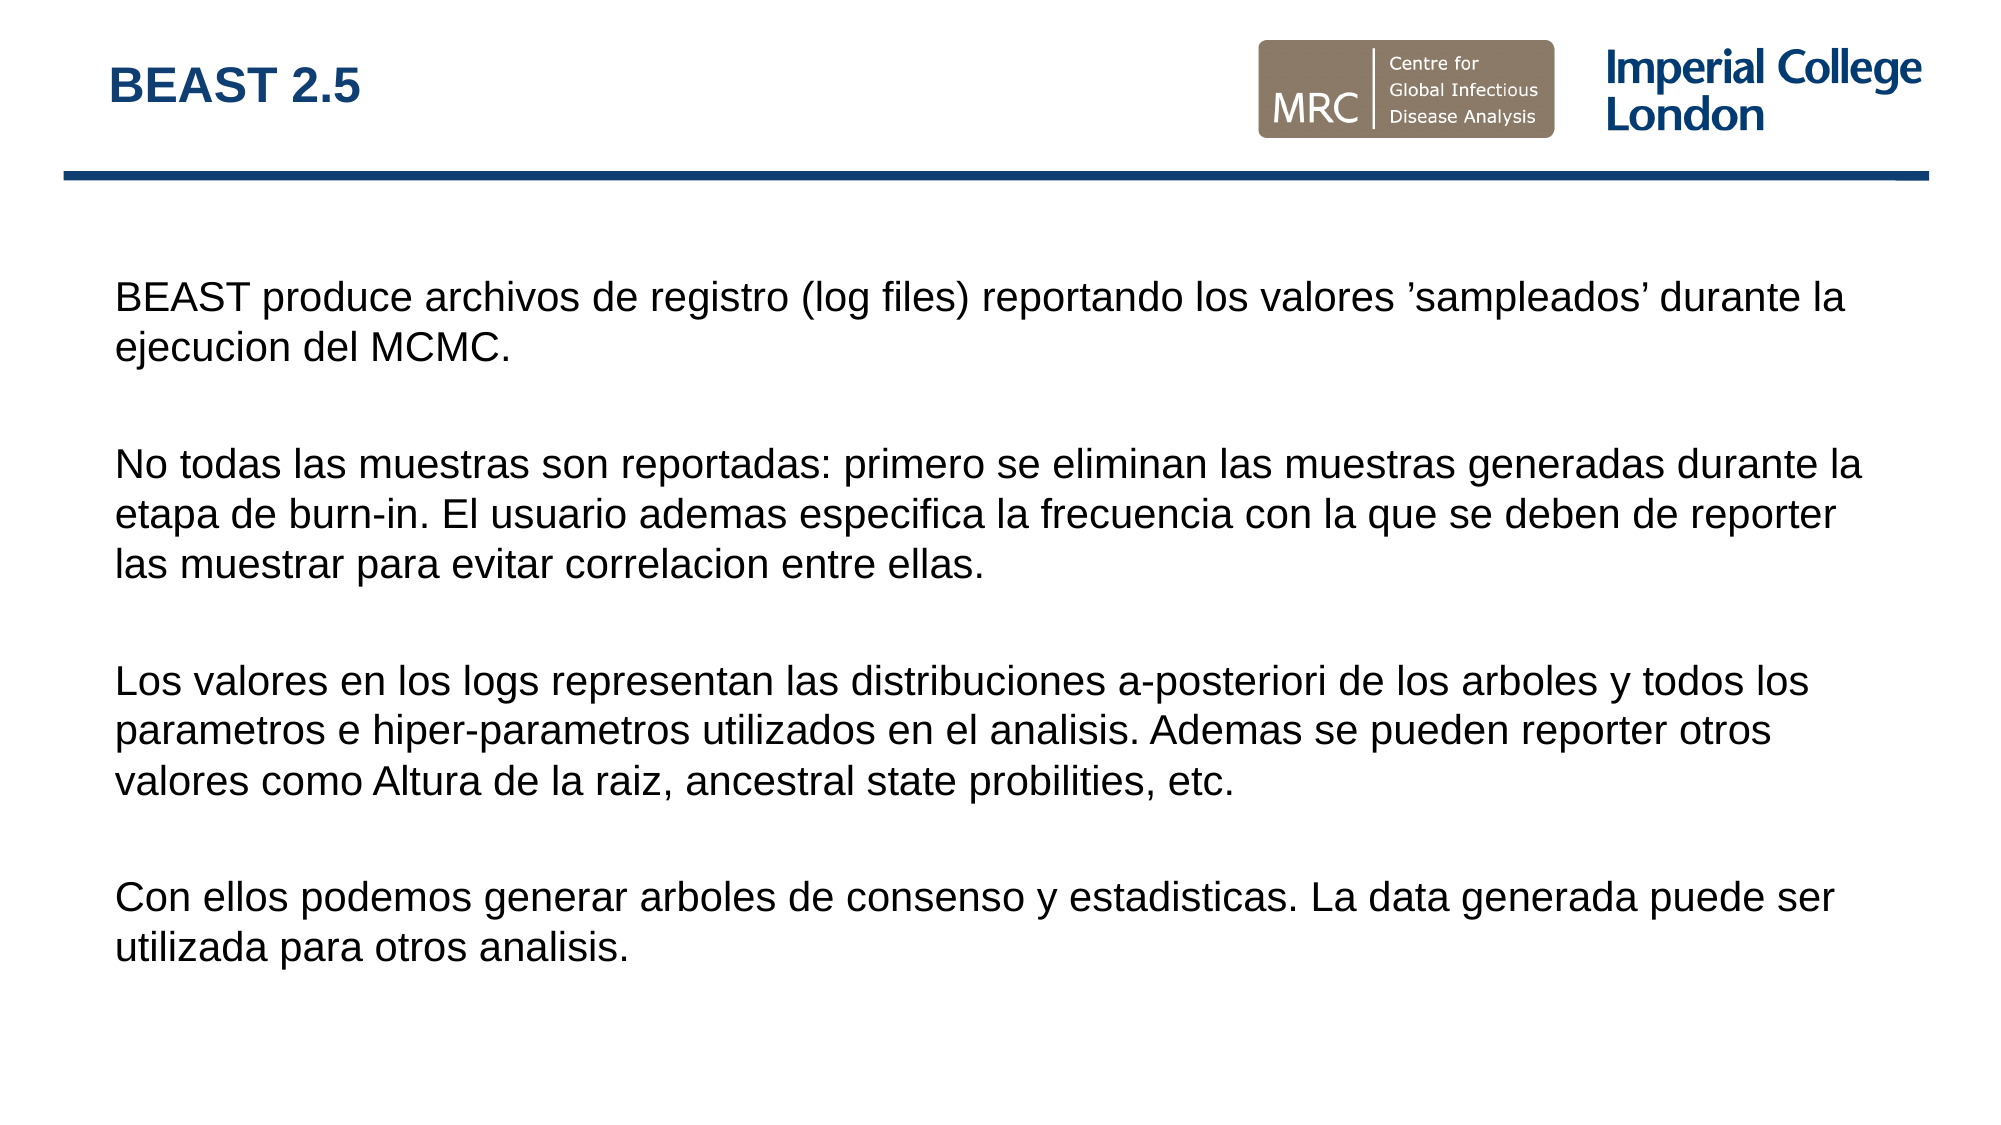

# BEAST 2.5
BEAST produce archivos de registro (log files) reportando los valores ’sampleados’ durante la ejecucion del MCMC.

No todas las muestras son reportadas: primero se eliminan las muestras generadas durante la etapa de burn-in. El usuario ademas especifica la frecuencia con la que se deben de reporter las muestrar para evitar correlacion entre ellas.

Los valores en los logs representan las distribuciones a-posteriori de los arboles y todos los parametros e hiper-parametros utilizados en el analisis. Ademas se pueden reporter otros valores como Altura de la raiz, ancestral state probilities, etc.

Con ellos podemos generar arboles de consenso y estadisticas. La data generada puede ser utilizada para otros analisis.